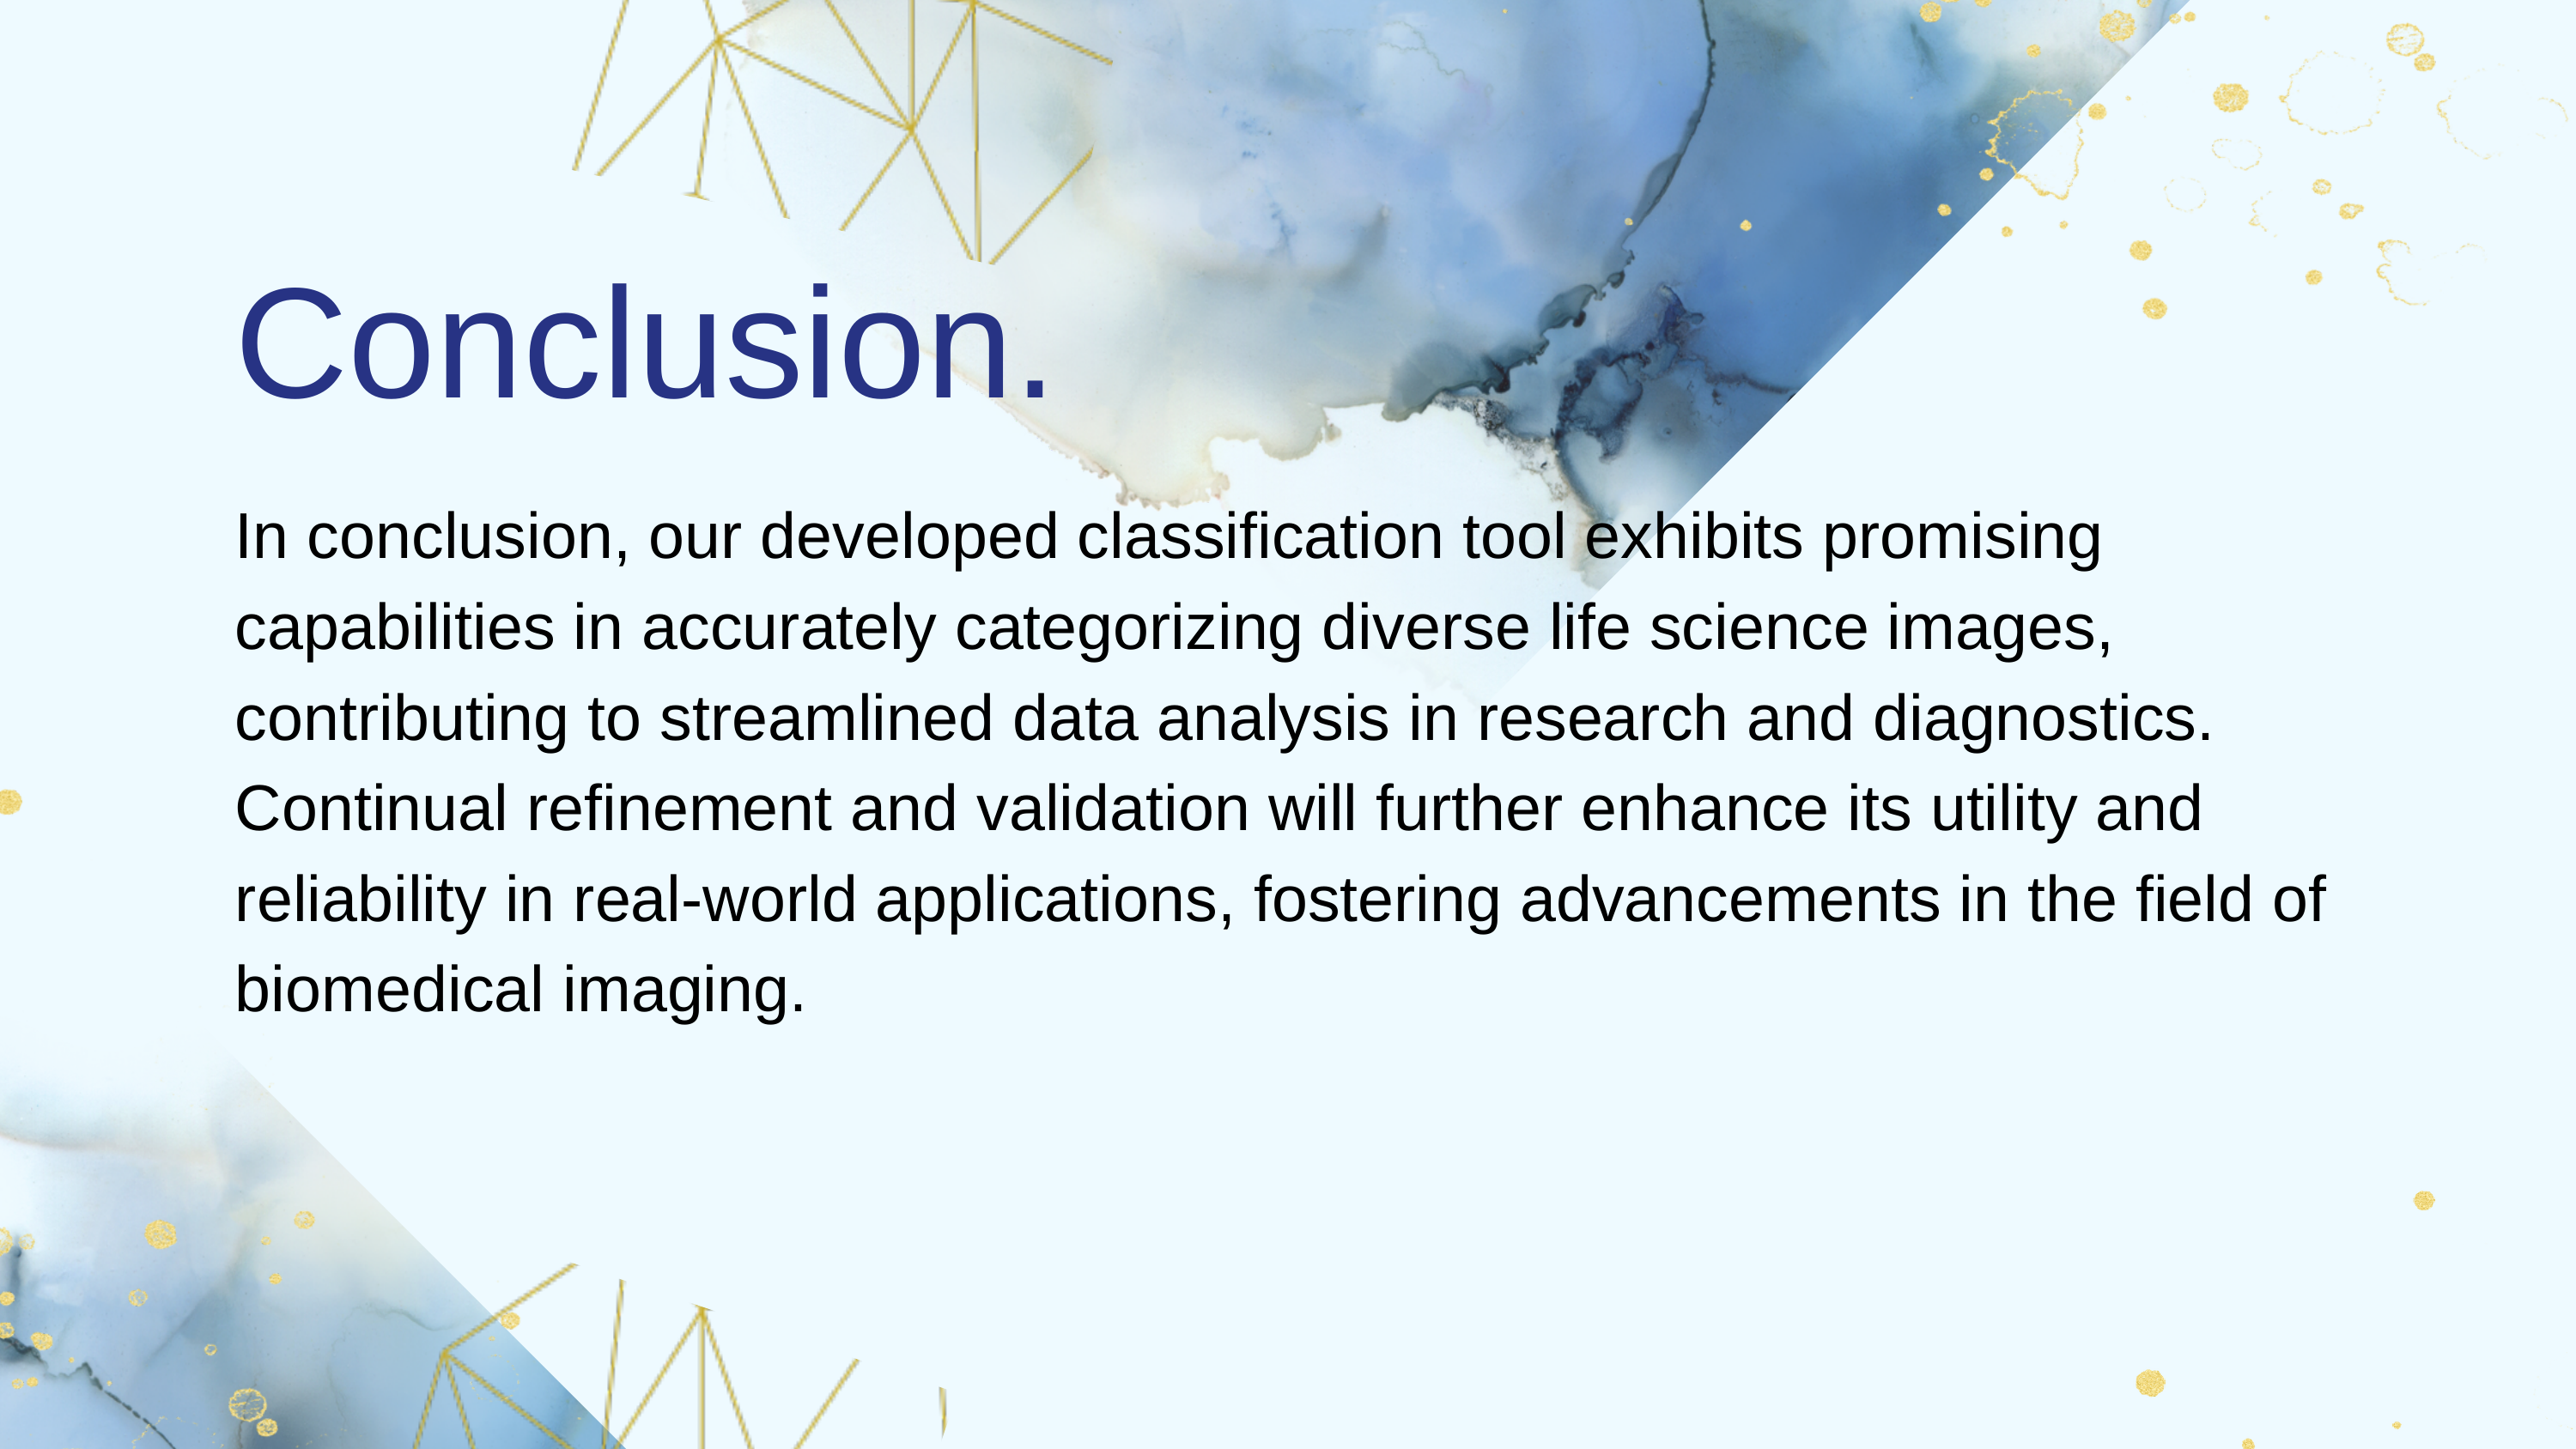

Conclusion.
In conclusion, our developed classification tool exhibits promising capabilities in accurately categorizing diverse life science images, contributing to streamlined data analysis in research and diagnostics. Continual refinement and validation will further enhance its utility and reliability in real-world applications, fostering advancements in the field of biomedical imaging.